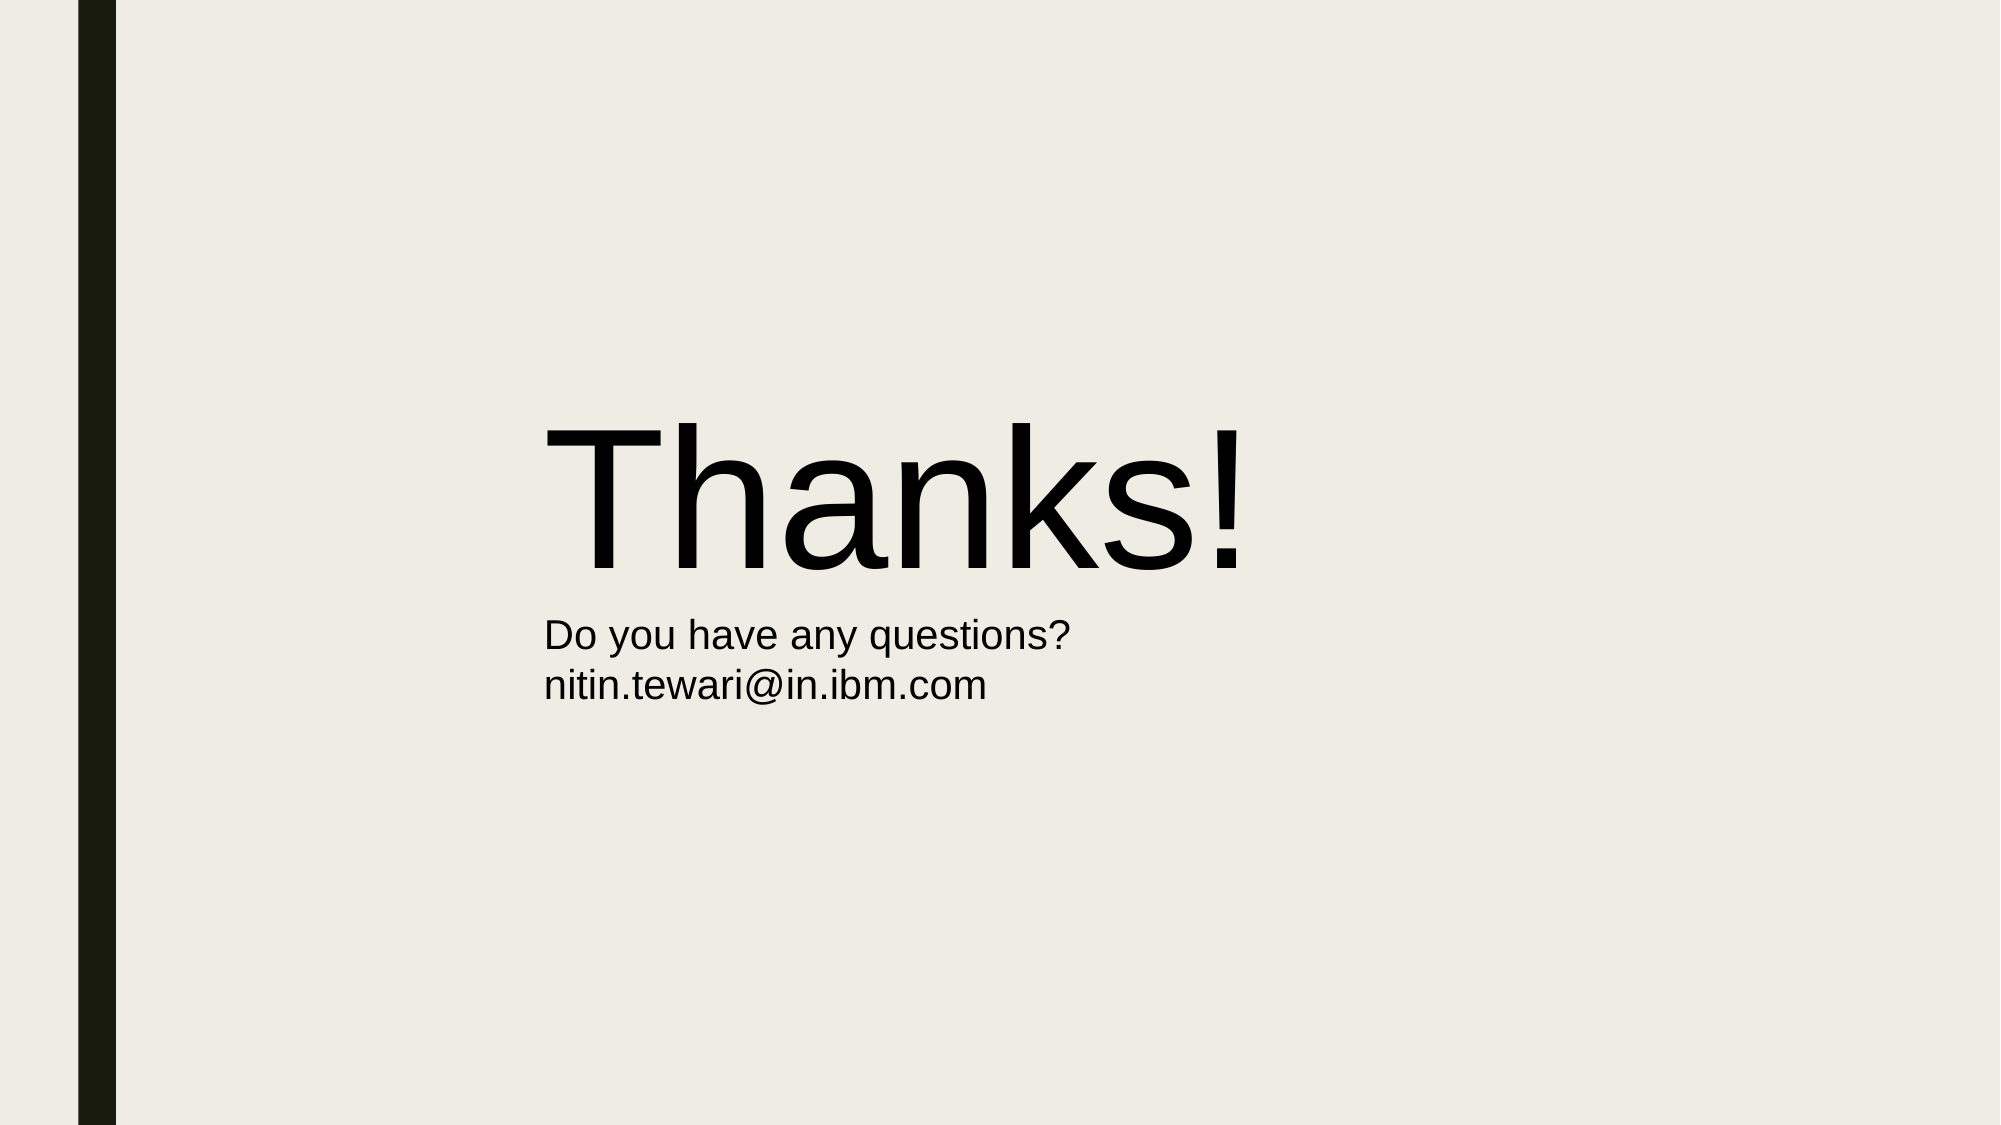

Thanks!
Do you have any questions?
nitin.tewari@in.ibm.com